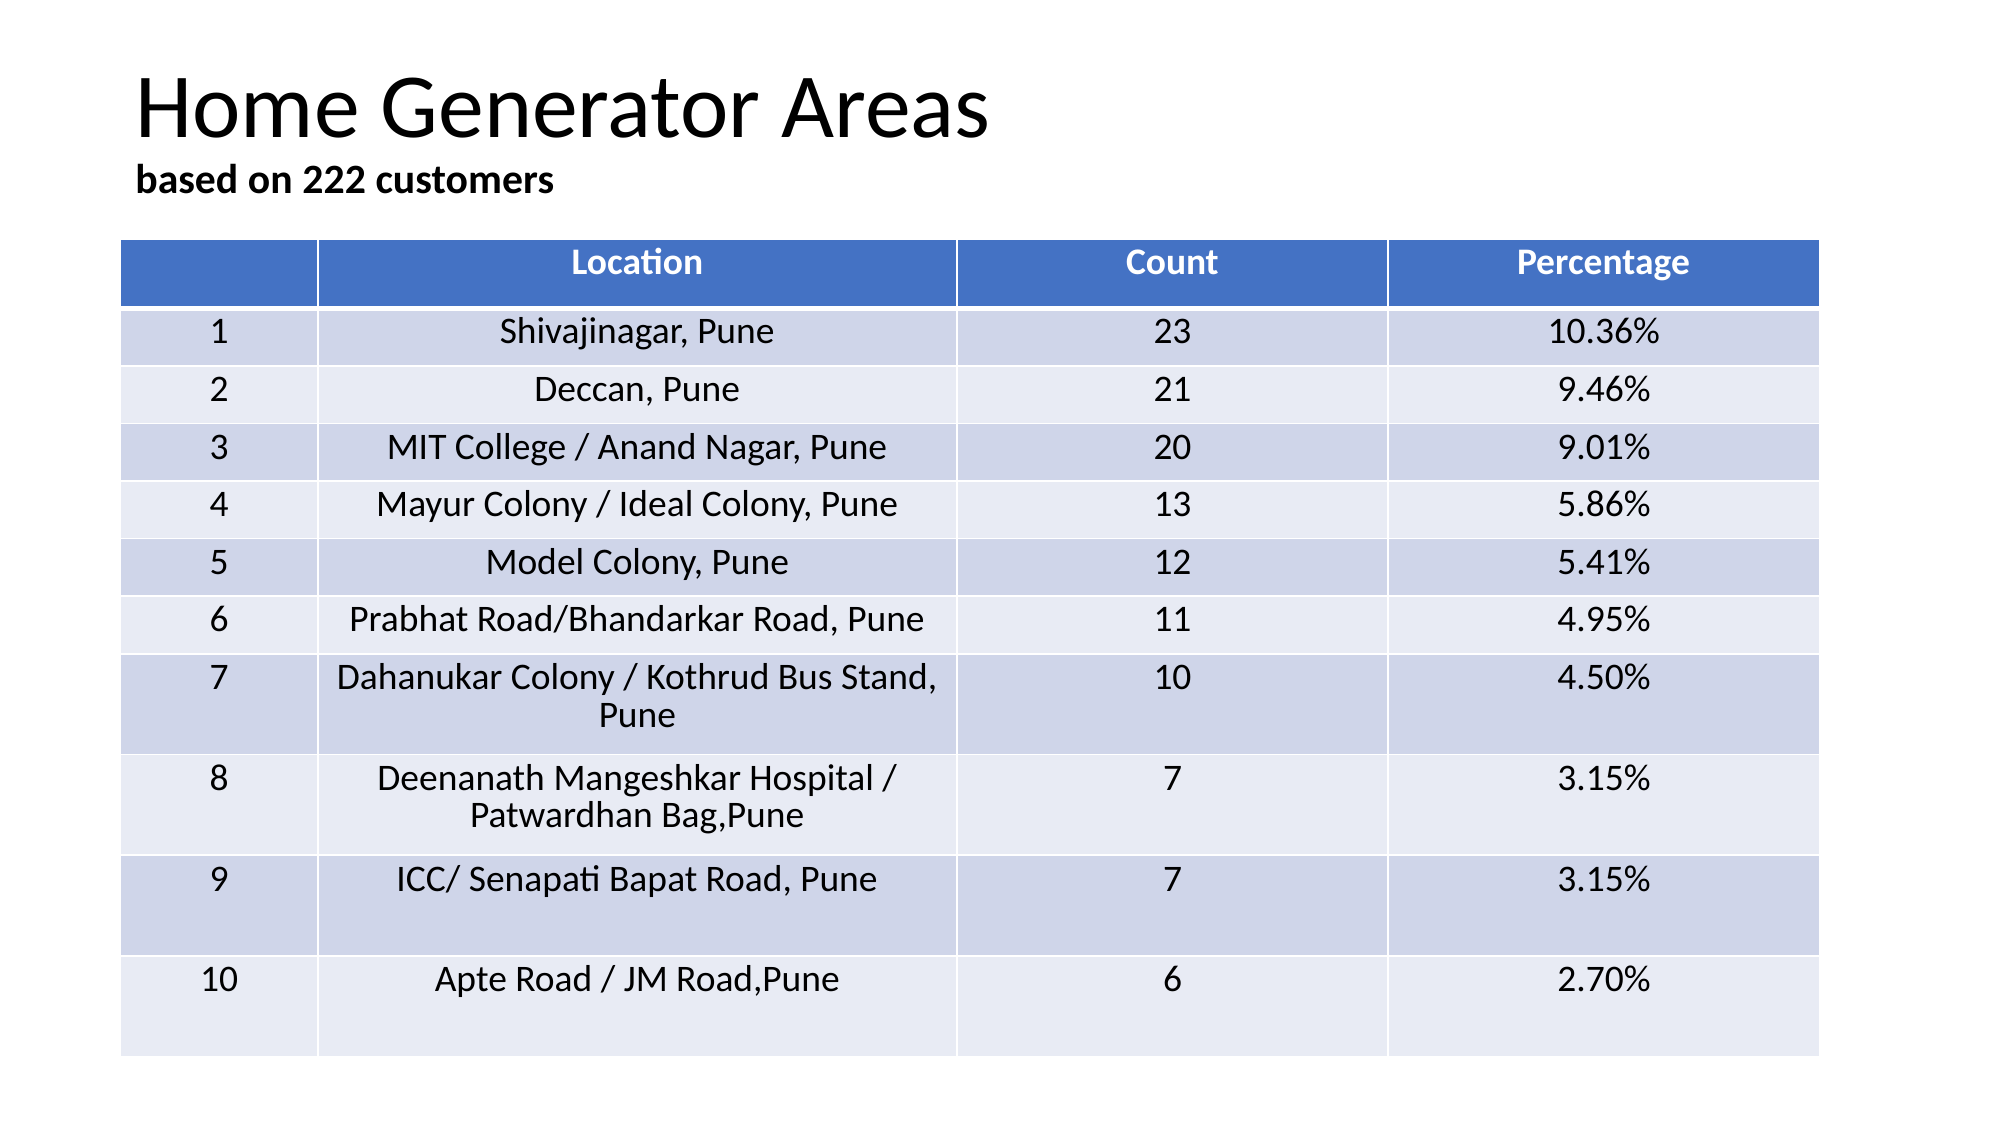

# Home Generator Areas based on 222 customers
|  | Location | Count | Percentage |
| --- | --- | --- | --- |
| 1 | Shivajinagar, Pune | 23 | 10.36% |
| 2 | Deccan, Pune | 21 | 9.46% |
| 3 | MIT College / Anand Nagar, Pune | 20 | 9.01% |
| 4 | Mayur Colony / Ideal Colony, Pune | 13 | 5.86% |
| 5 | Model Colony, Pune | 12 | 5.41% |
| 6 | Prabhat Road/Bhandarkar Road, Pune | 11 | 4.95% |
| 7 | Dahanukar Colony / Kothrud Bus Stand, Pune | 10 | 4.50% |
| 8 | Deenanath Mangeshkar Hospital / Patwardhan Bag,Pune | 7 | 3.15% |
| 9 | ICC/ Senapati Bapat Road, Pune | 7 | 3.15% |
| 10 | Apte Road / JM Road,Pune | 6 | 2.70% |